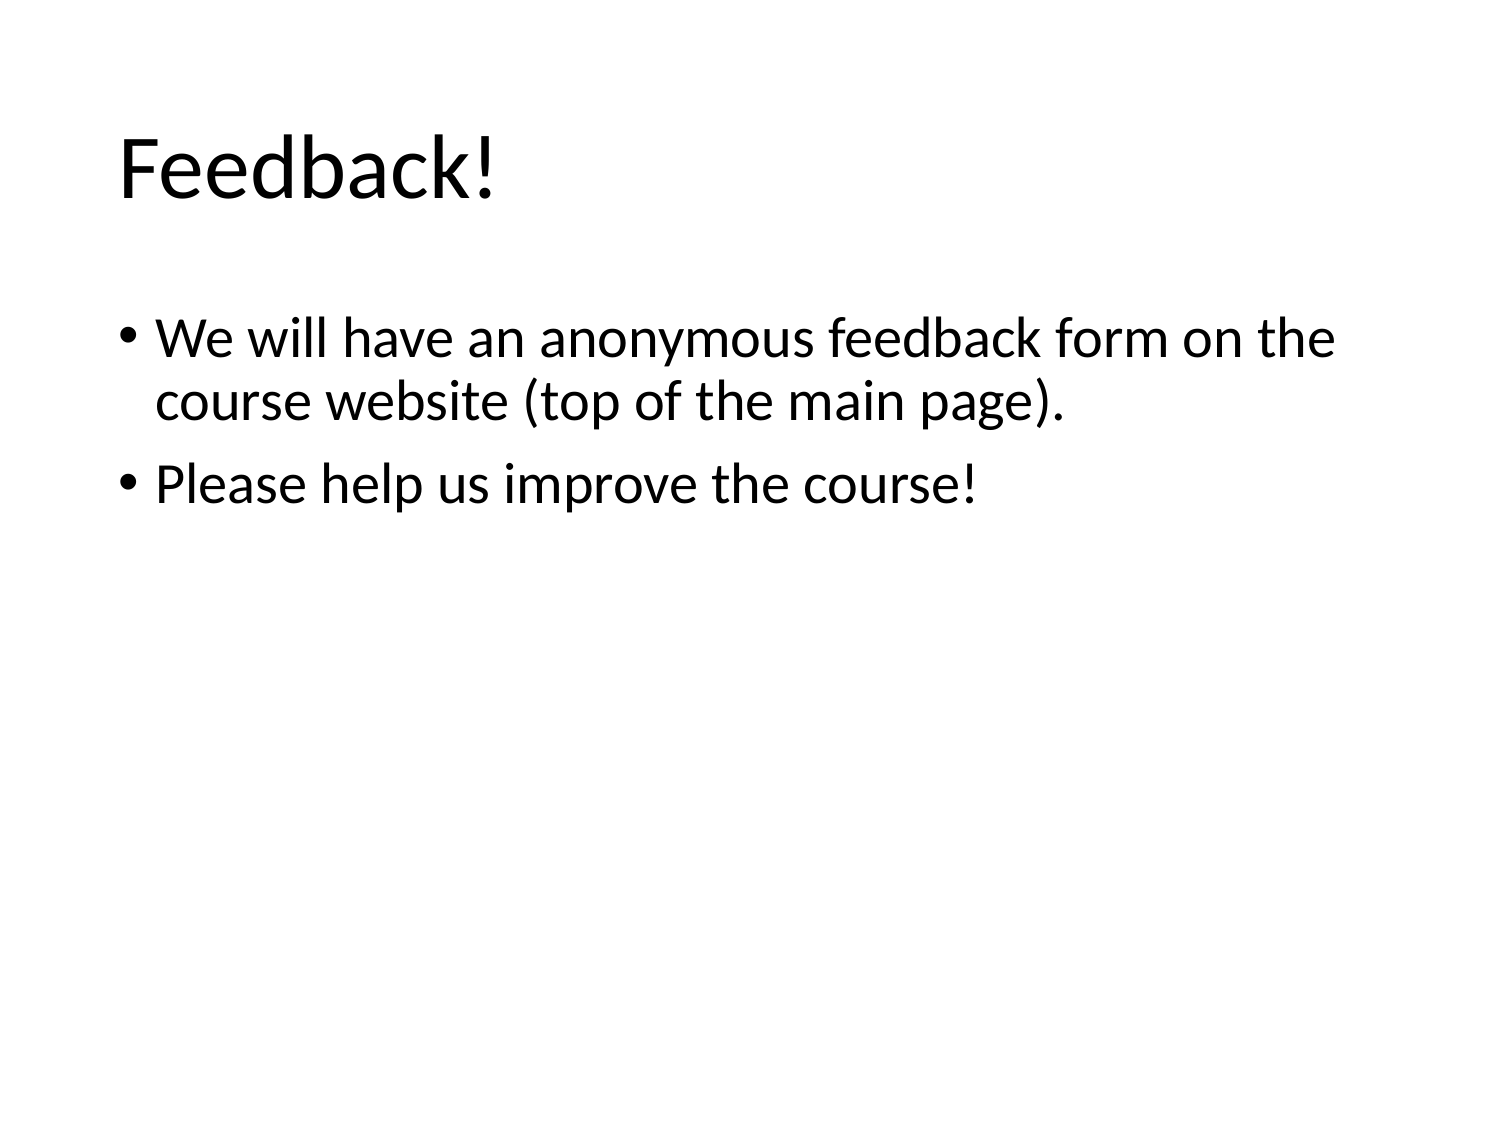

# Feedback!
We will have an anonymous feedback form on the course website (top of the main page).
Please help us improve the course!